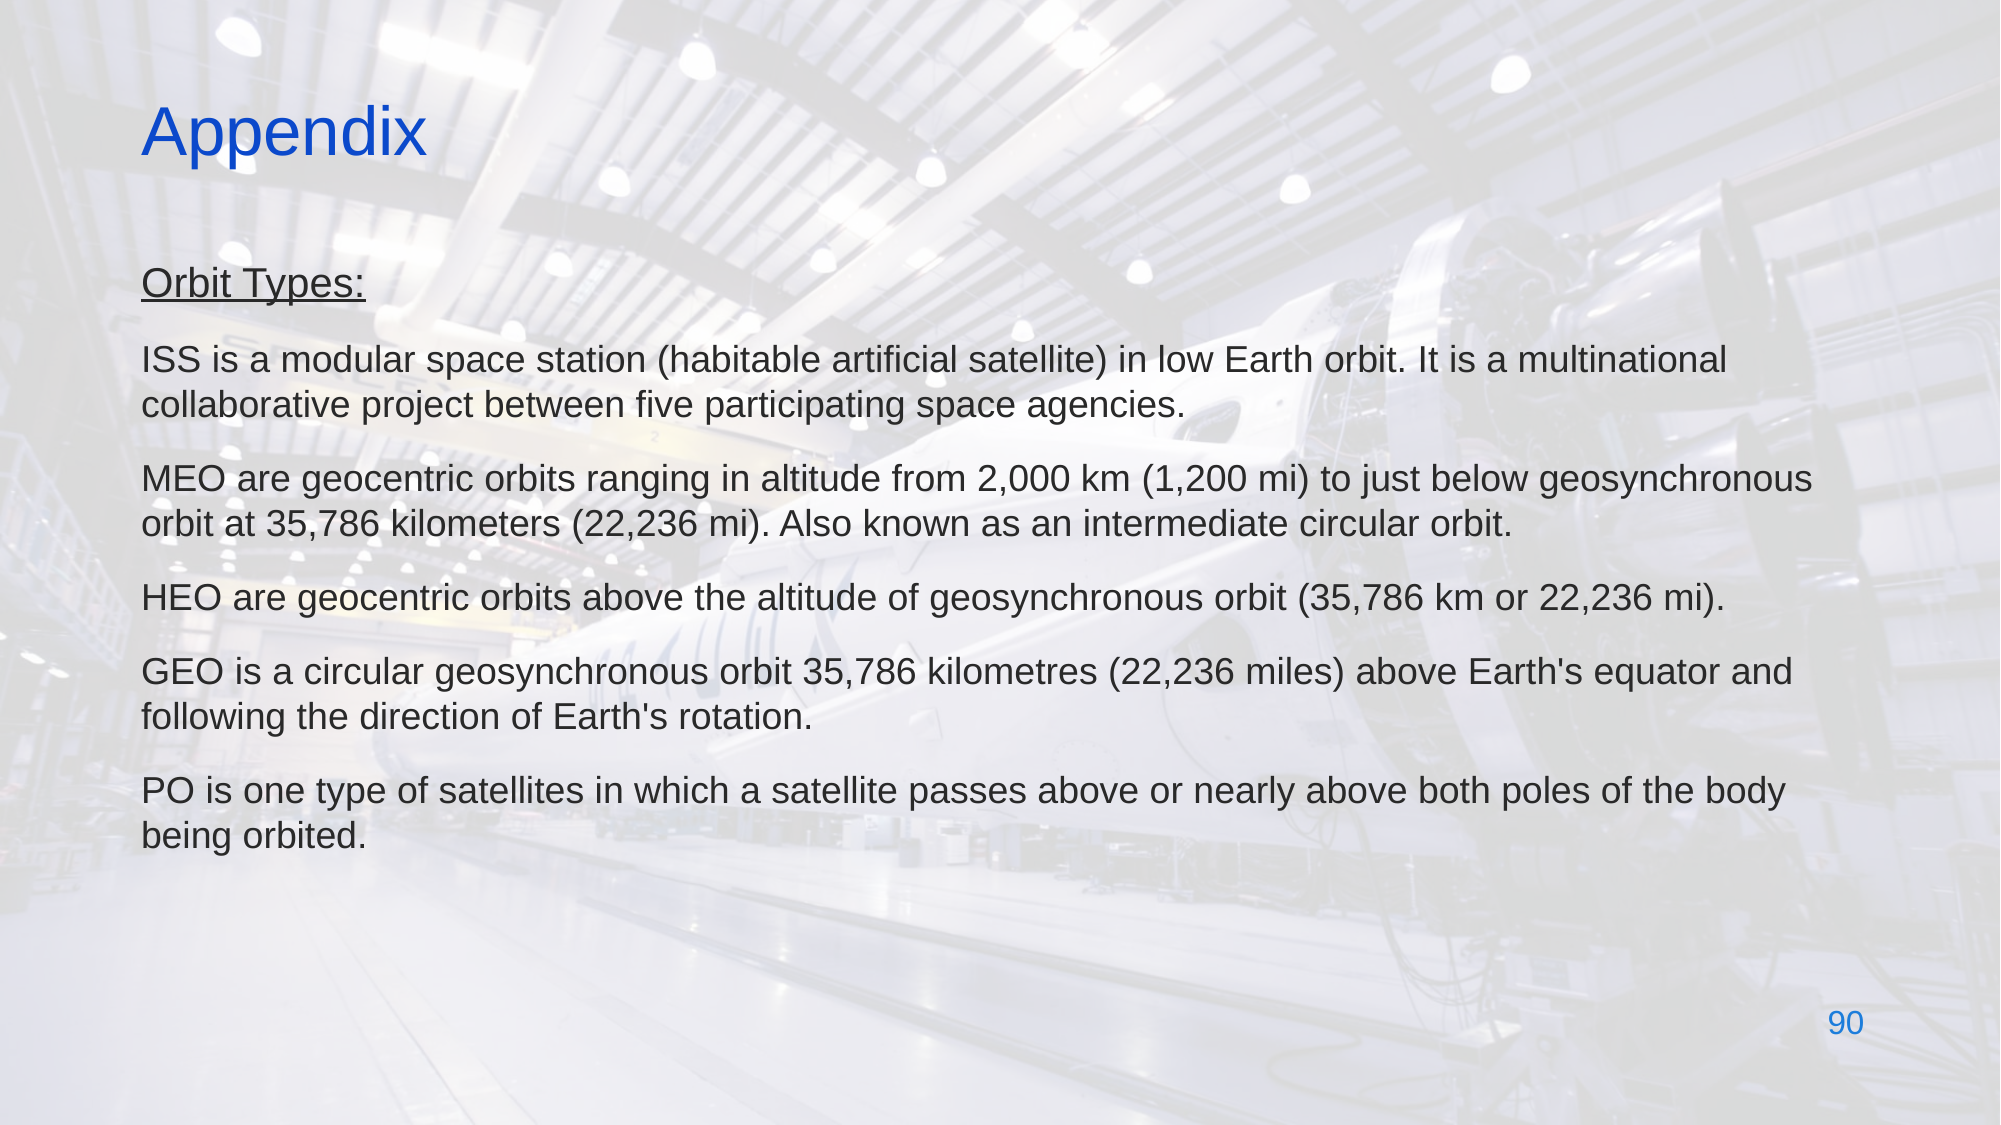

Appendix
Orbit Types:
ISS is a modular space station (habitable artificial satellite) in low Earth orbit. It is a multinational collaborative project between five participating space agencies.
MEO are geocentric orbits ranging in altitude from 2,000 km (1,200 mi) to just below geosynchronous orbit at 35,786 kilometers (22,236 mi). Also known as an intermediate circular orbit.
HEO are geocentric orbits above the altitude of geosynchronous orbit (35,786 km or 22,236 mi).
GEO is a circular geosynchronous orbit 35,786 kilometres (22,236 miles) above Earth's equator and following the direction of Earth's rotation.
PO is one type of satellites in which a satellite passes above or nearly above both poles of the body being orbited.
90